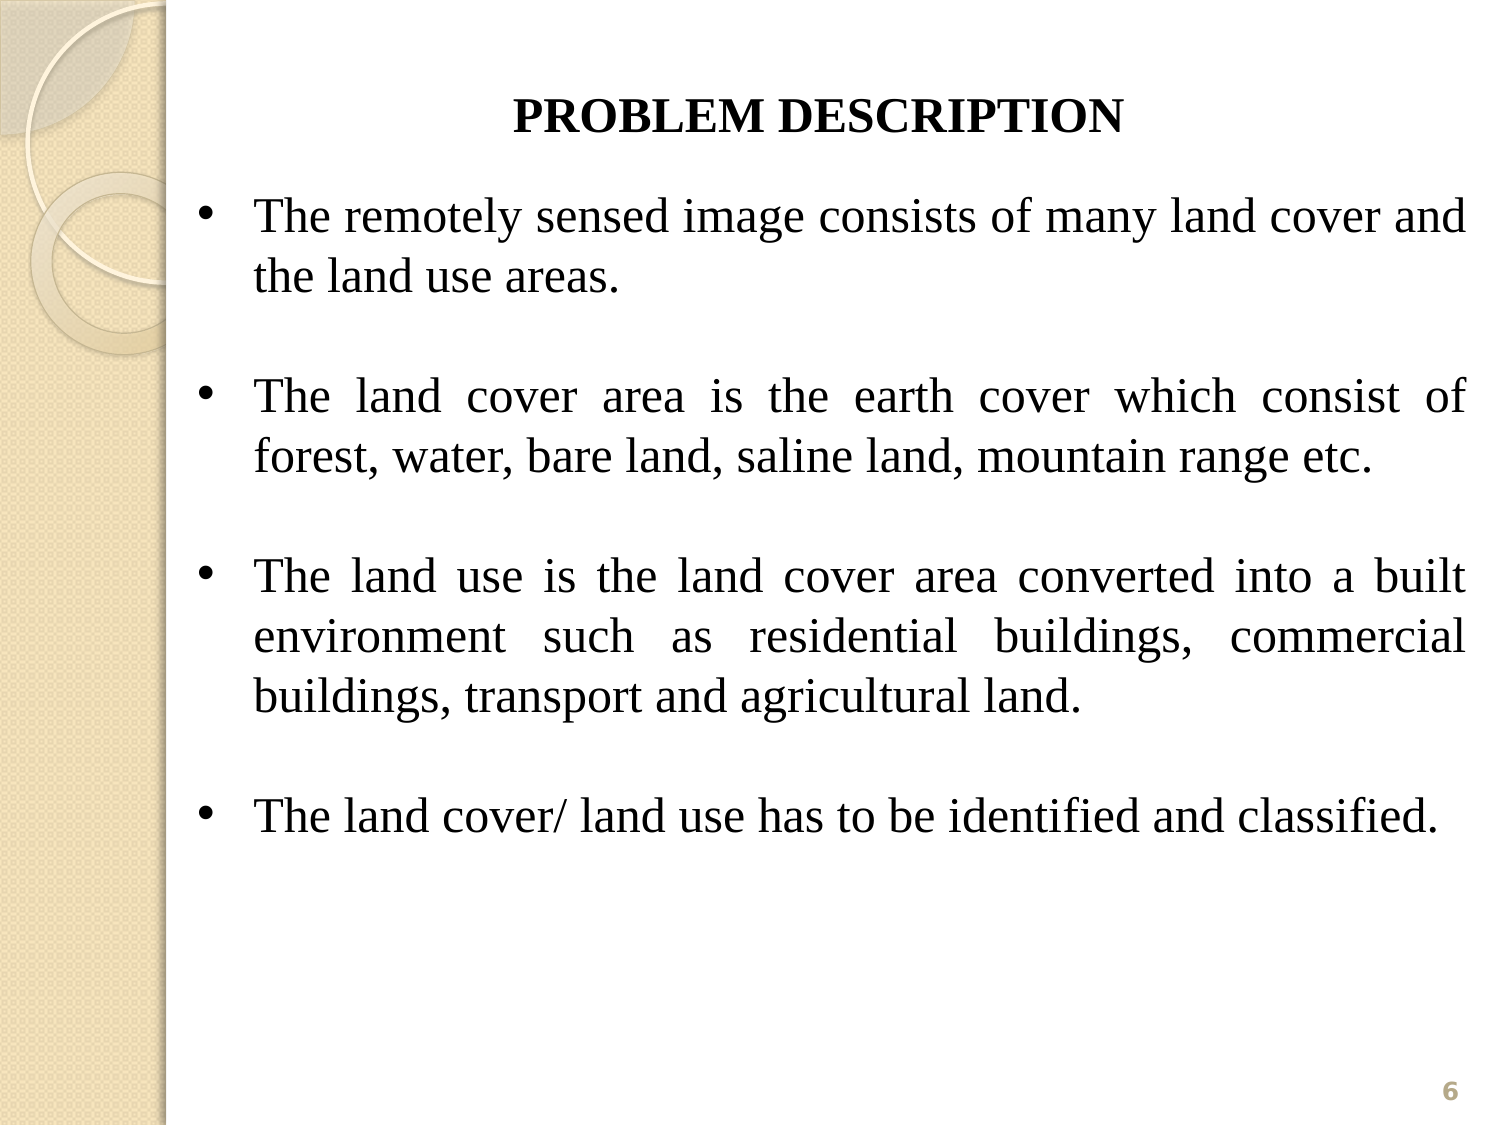

PROBLEM DESCRIPTION
The remotely sensed image consists of many land cover and the land use areas.

The land cover area is the earth cover which consist of forest, water, bare land, saline land, mountain range etc.

The land use is the land cover area converted into a built environment such as residential buildings, commercial buildings, transport and agricultural land.

The land cover/ land use has to be identified and classified.

6